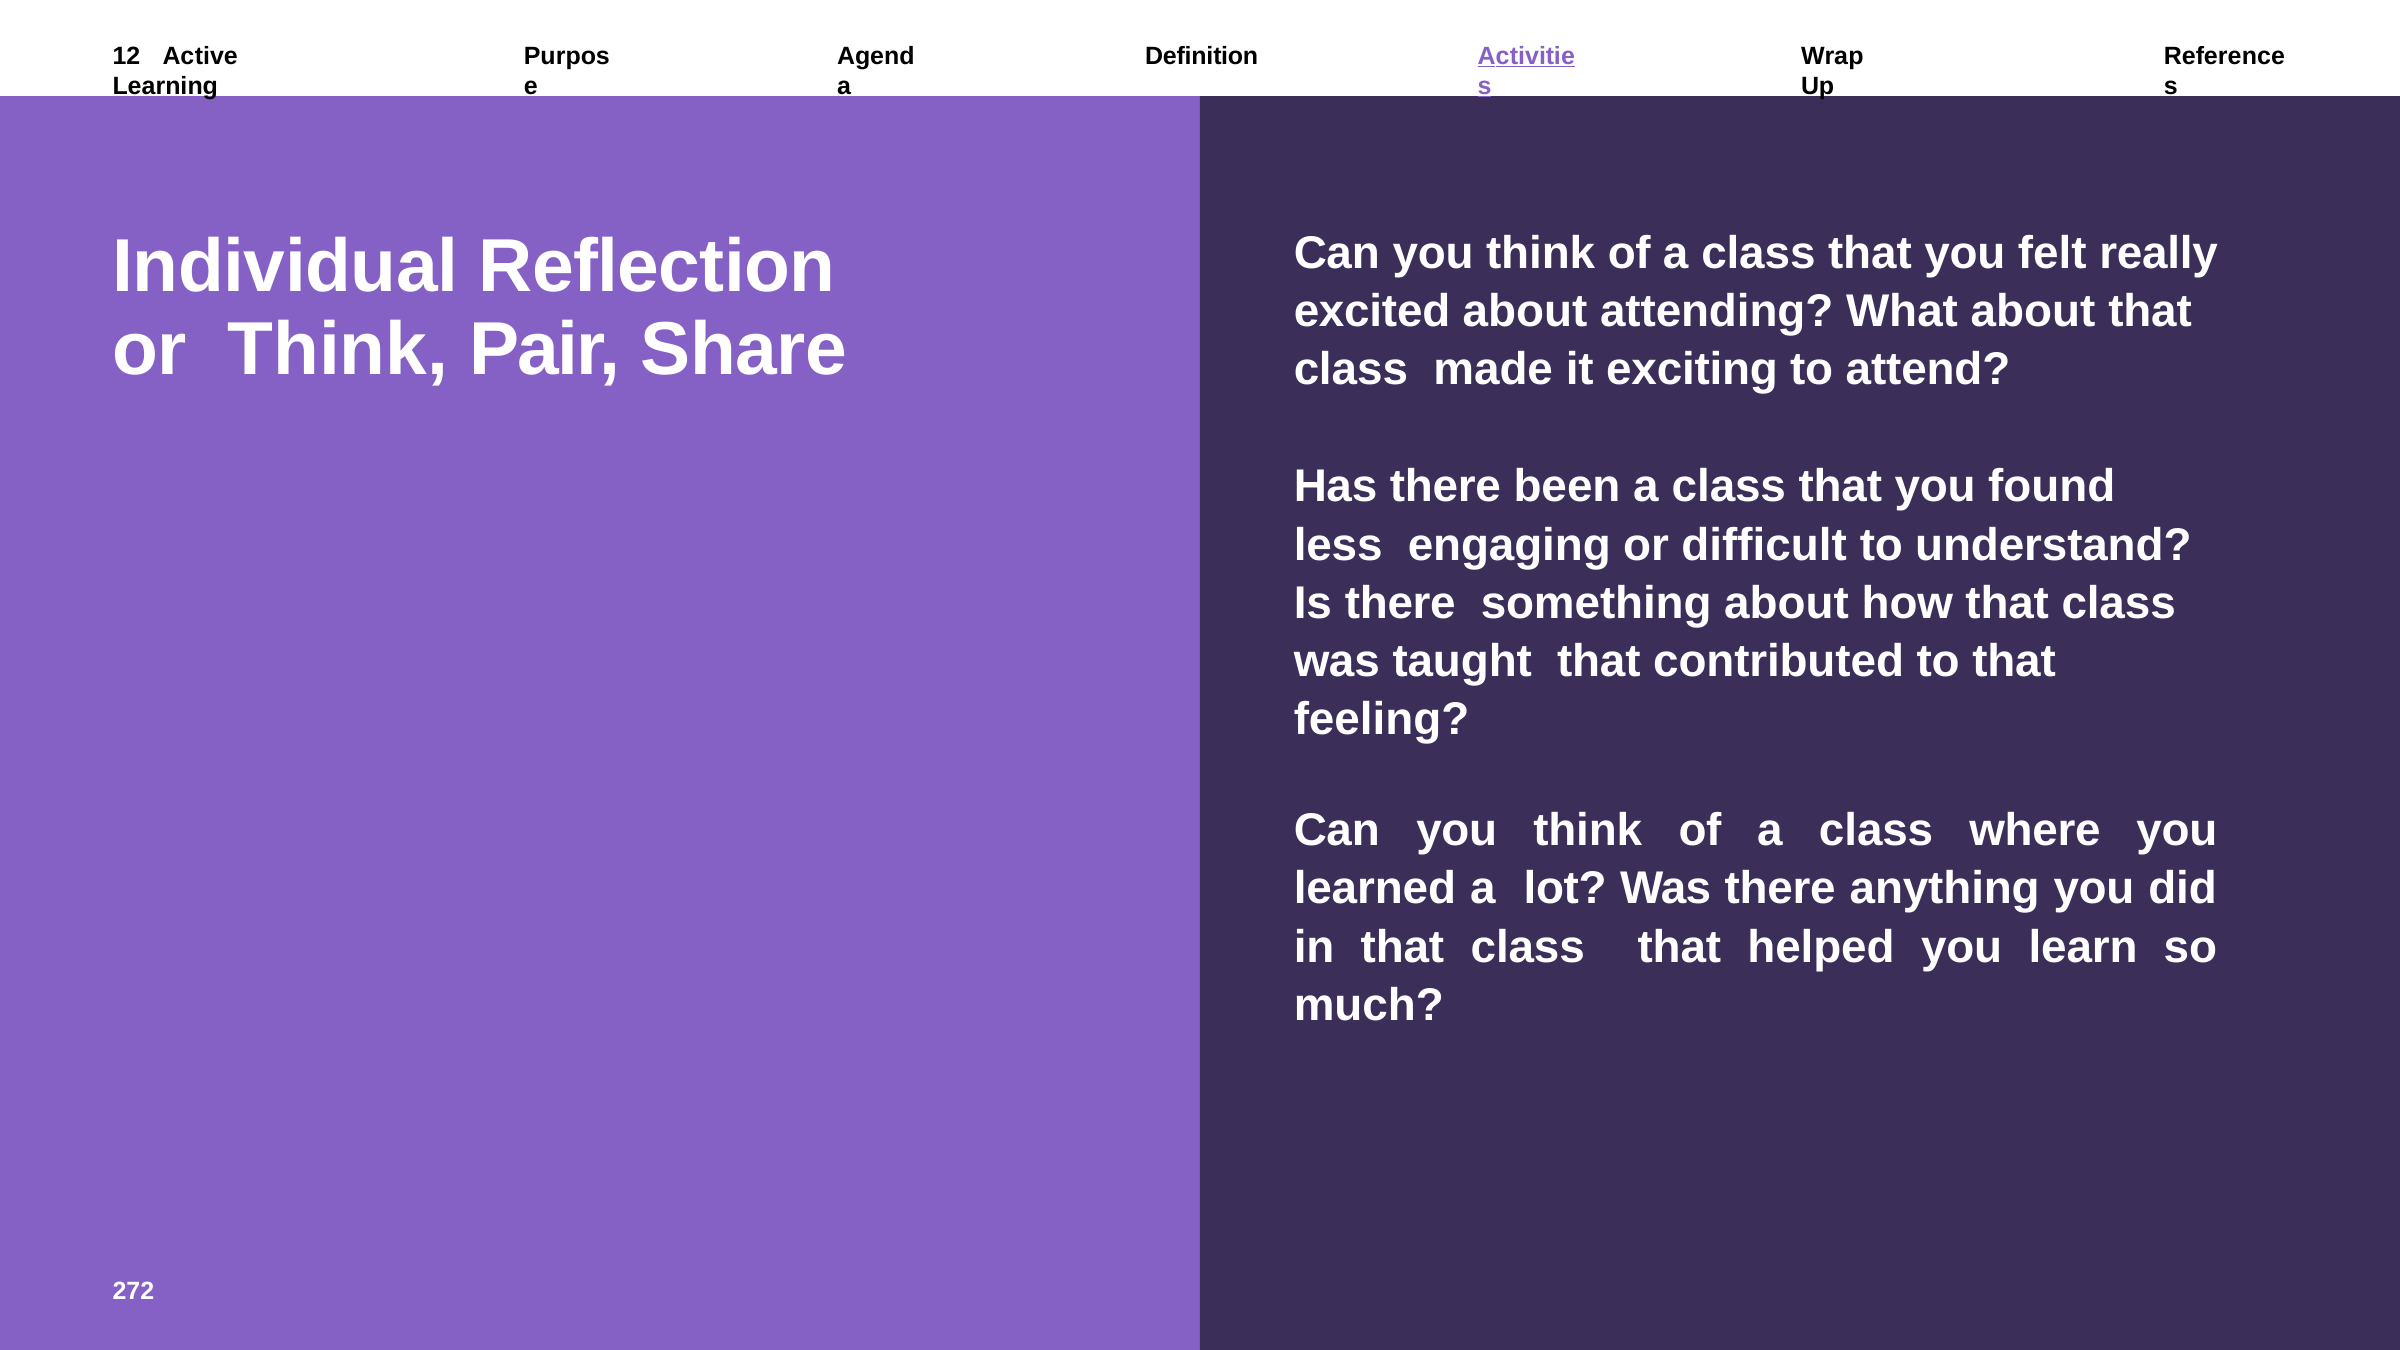

12	Active	Learning
Purpose
Agenda
Definition
Activities
Wrap	Up
References

Individual Reflection or  Think, Pair, Share
Can you think of a class that you felt really  excited about attending? What about that class  made it exciting to attend?
Has there been a class that you found less  engaging or difficult to understand? Is there  something about how that class was taught  that contributed to that feeling?

Can you think of a class where you learned a  lot? Was there anything you did in that class  that helped you learn so much?
272